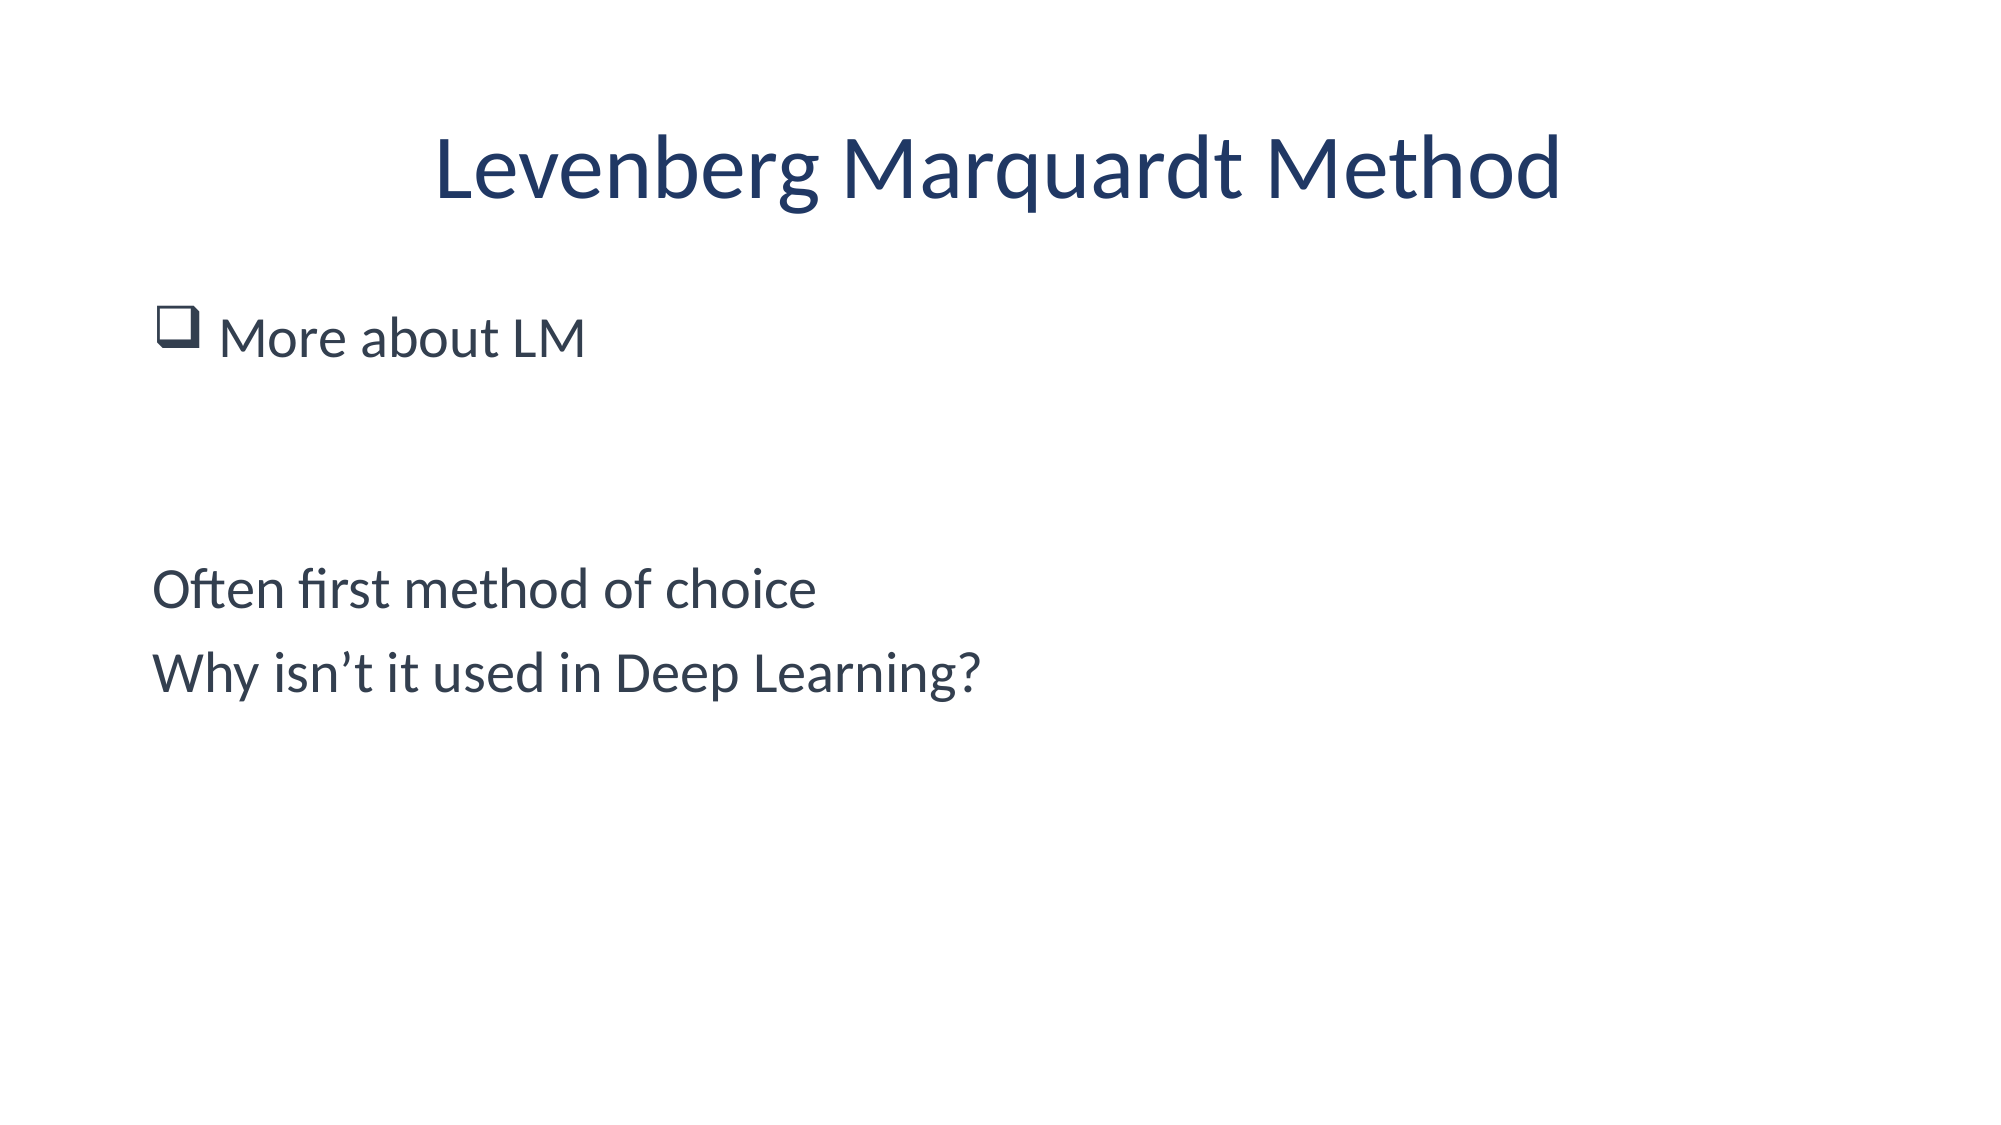

# Levenberg Marquardt Method
 More about LM

Often first method of choice
Why isn’t it used in Deep Learning?